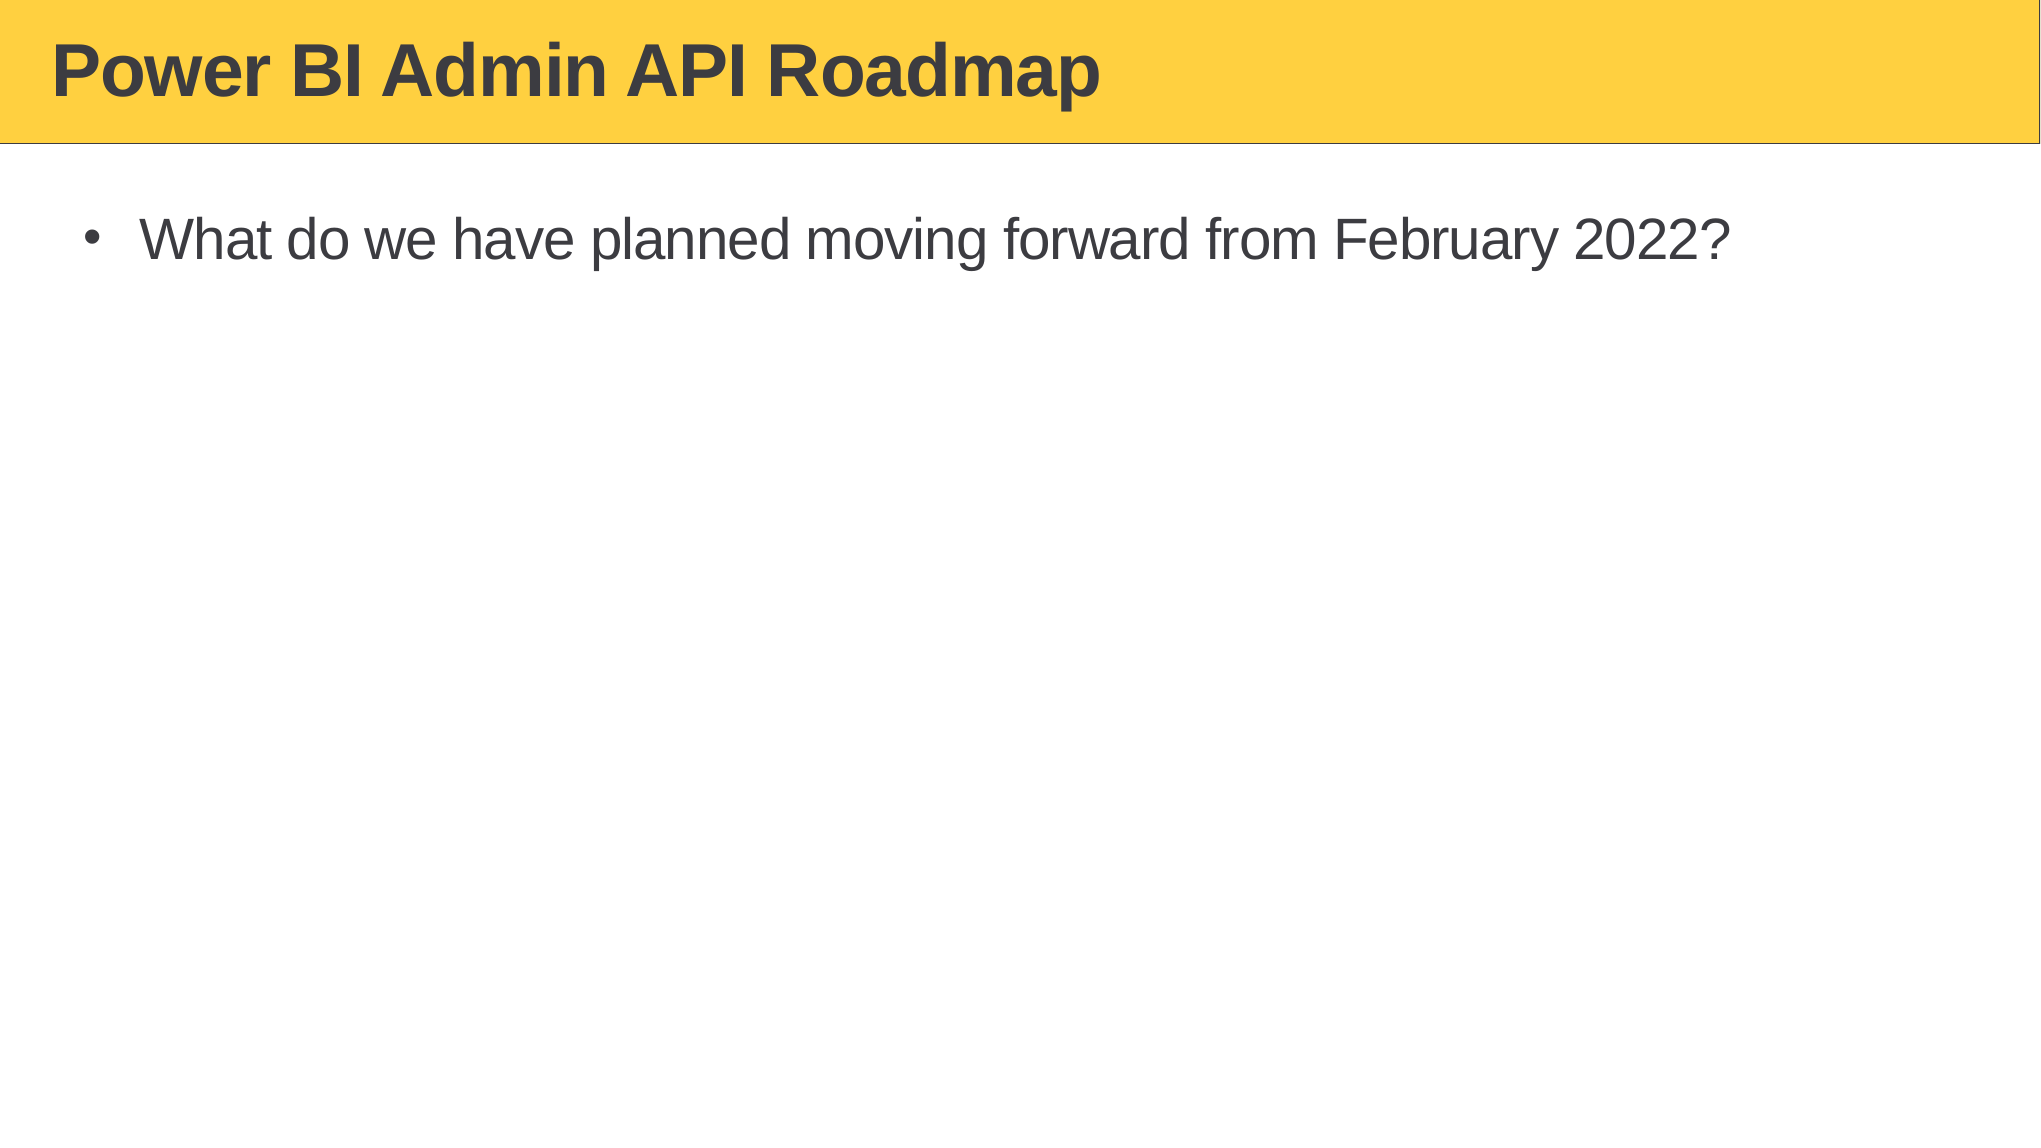

# Power BI Admin API Roadmap
What do we have planned moving forward from February 2022?